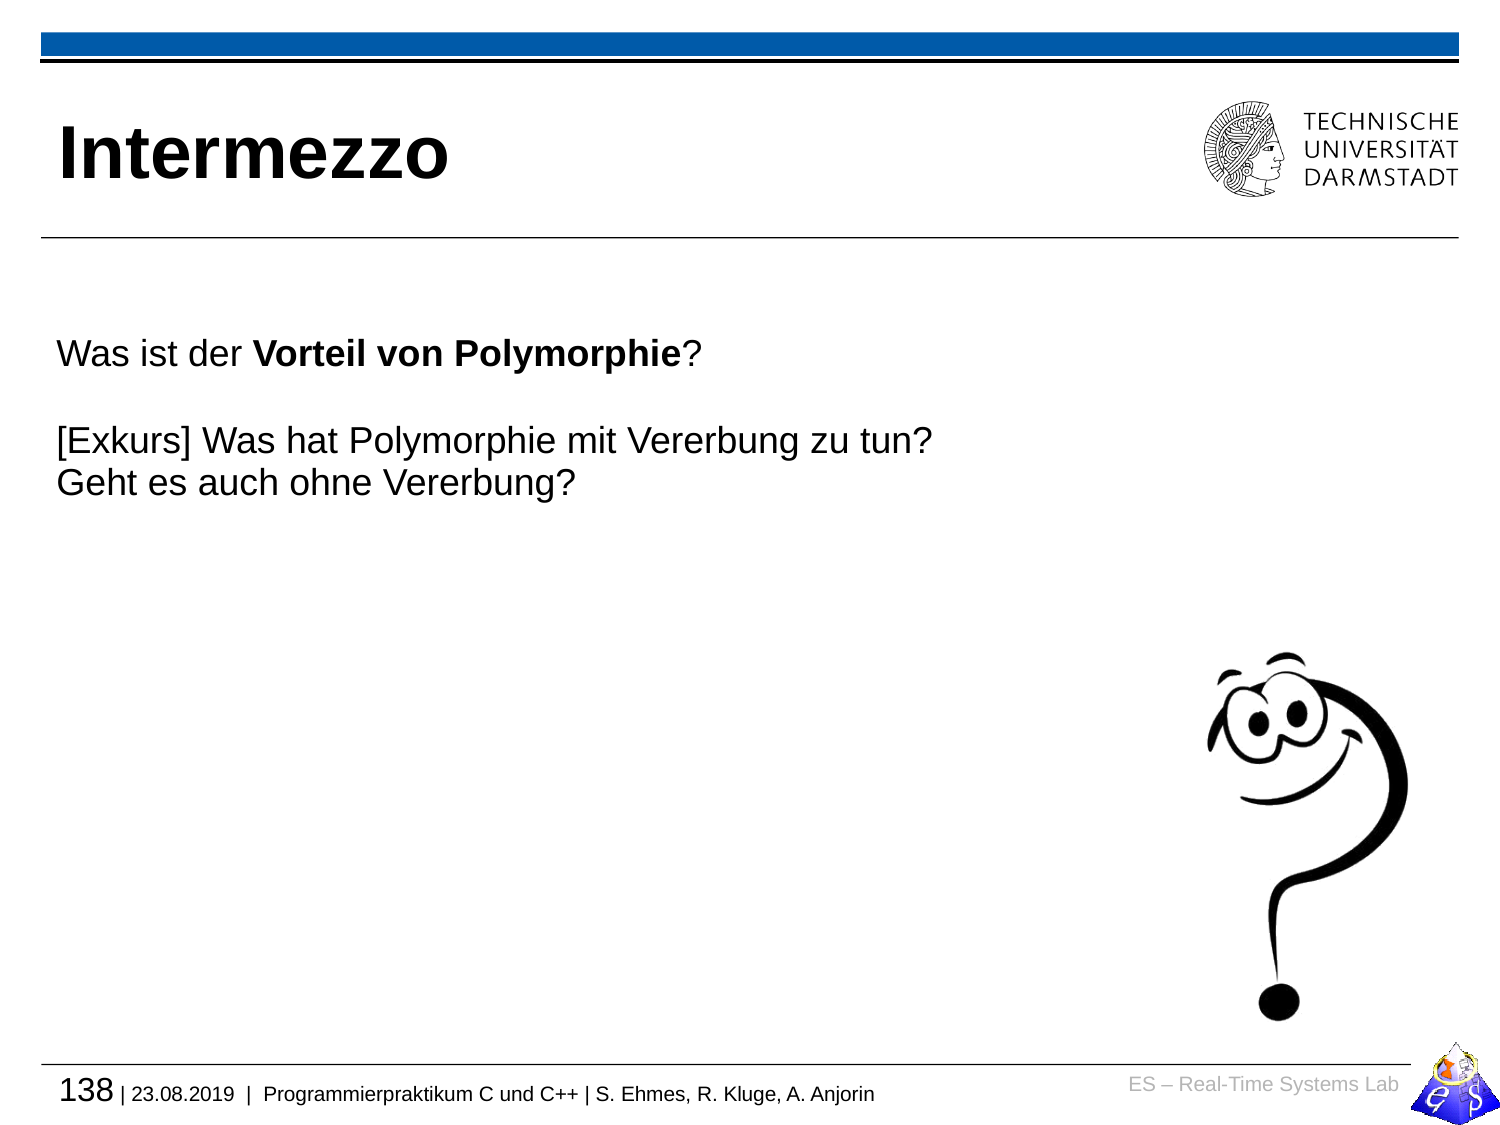

# Intermezzo
Was ist der Vorteil von Polymorphie?
[Exkurs] Was hat Polymorphie mit Vererbung zu tun?  Geht es auch ohne Vererbung?